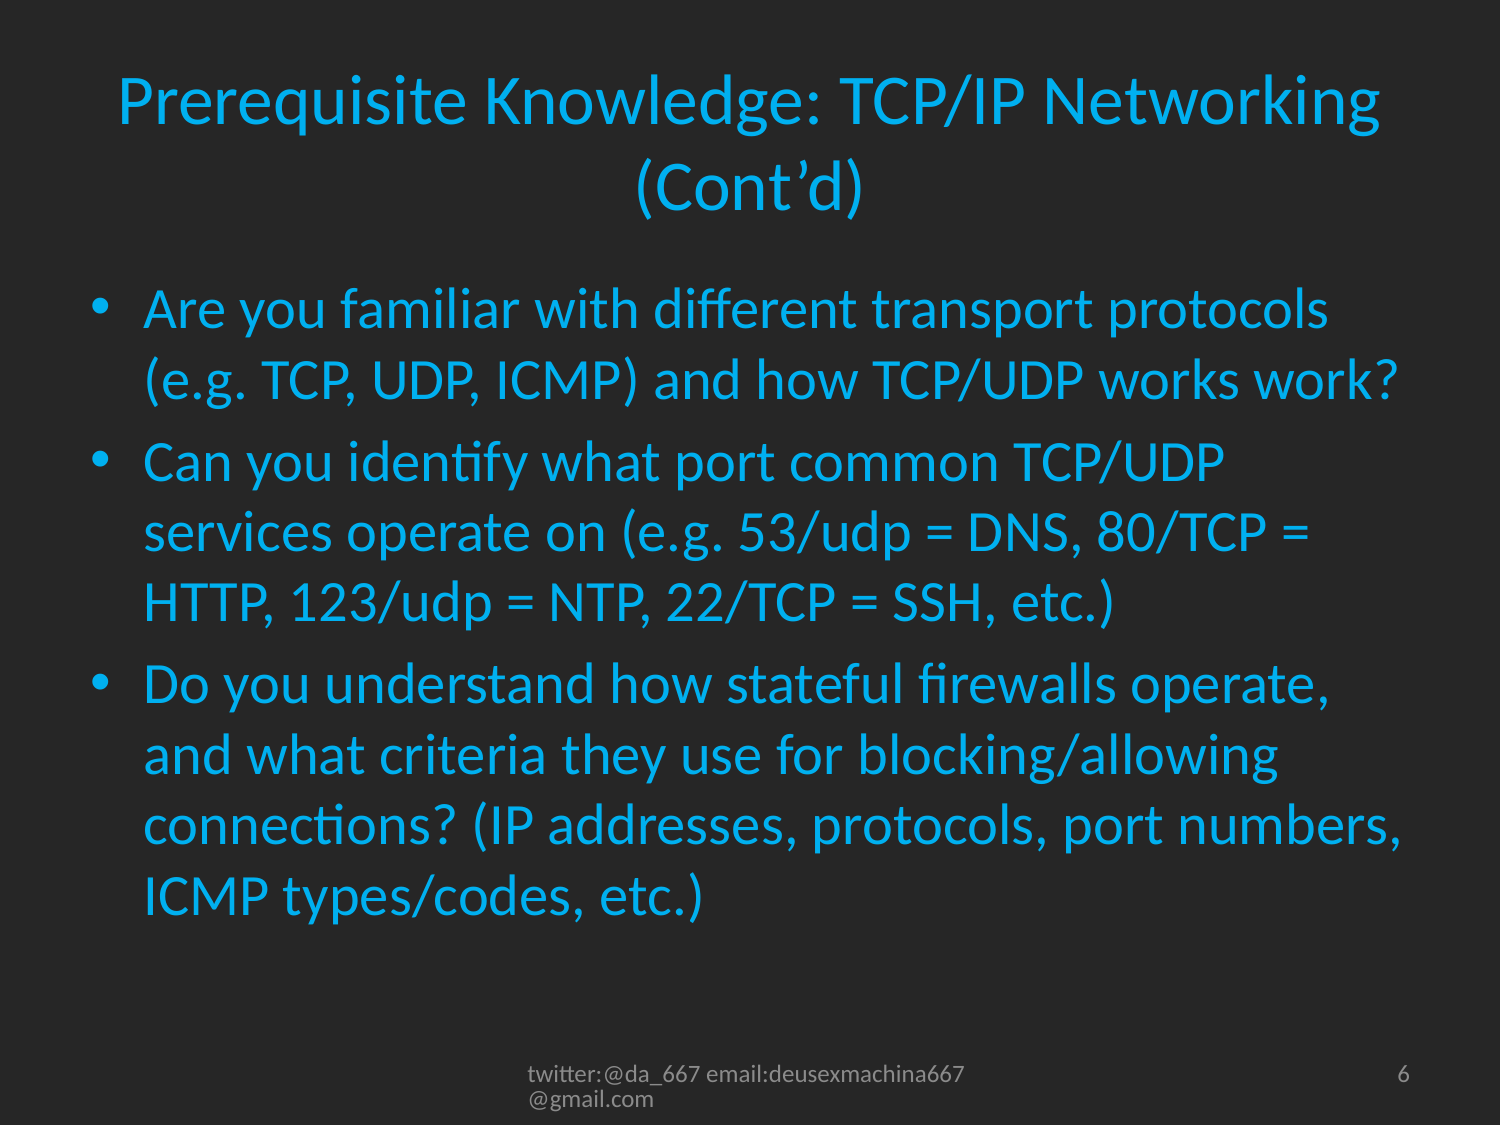

# Prerequisite Knowledge: TCP/IP Networking (Cont’d)
Are you familiar with different transport protocols (e.g. TCP, UDP, ICMP) and how TCP/UDP works work?
Can you identify what port common TCP/UDP services operate on (e.g. 53/udp = DNS, 80/TCP = HTTP, 123/udp = NTP, 22/TCP = SSH, etc.)
Do you understand how stateful firewalls operate, and what criteria they use for blocking/allowing connections? (IP addresses, protocols, port numbers, ICMP types/codes, etc.)
twitter:@da_667 email:deusexmachina667@gmail.com
6